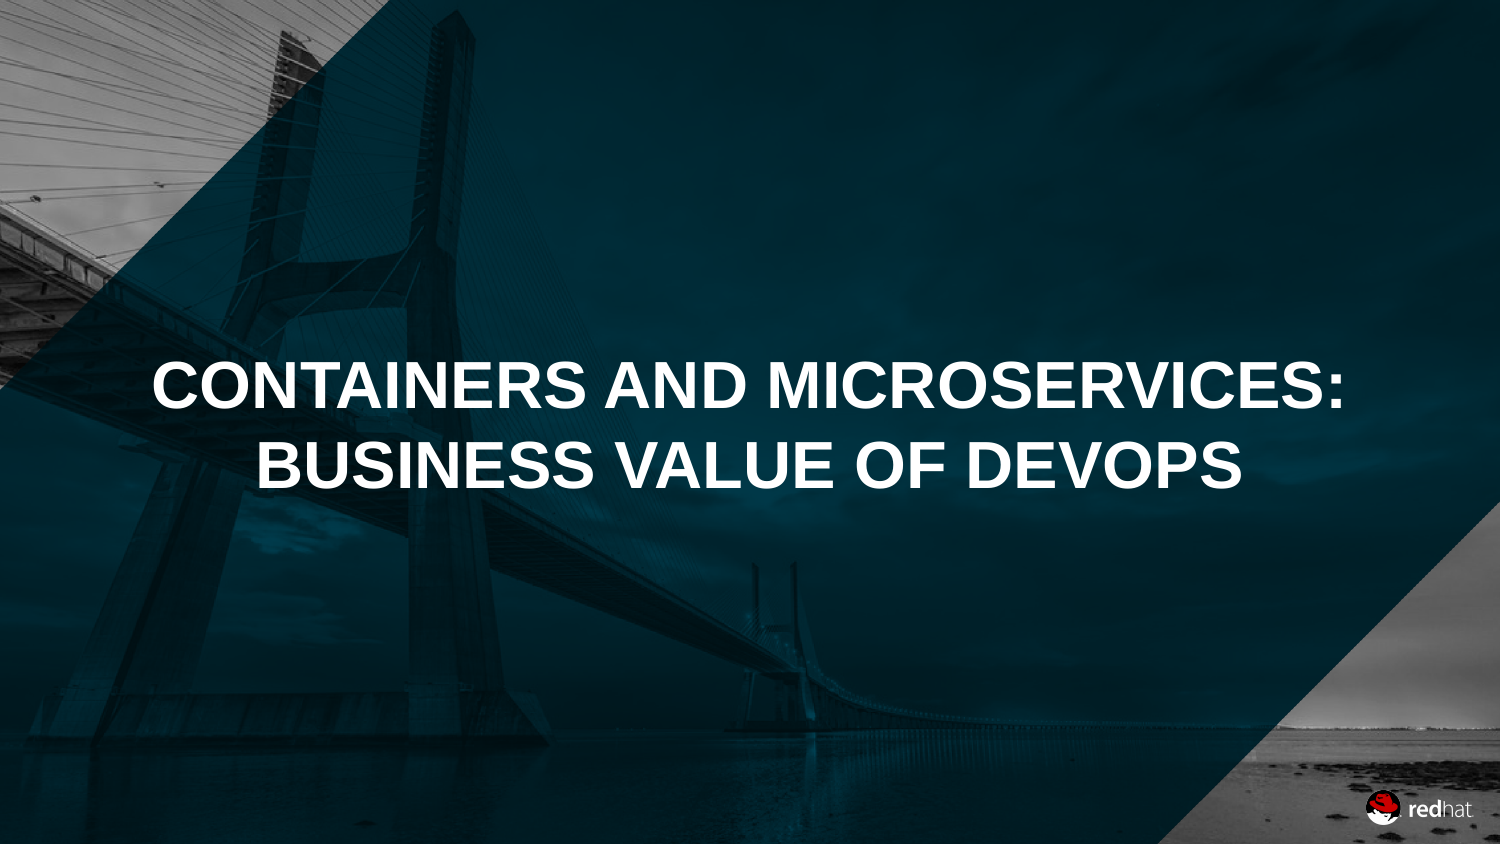

# CONTAINERS AND MICROSERVICES: BUSINESS VALUE OF DEVOPS